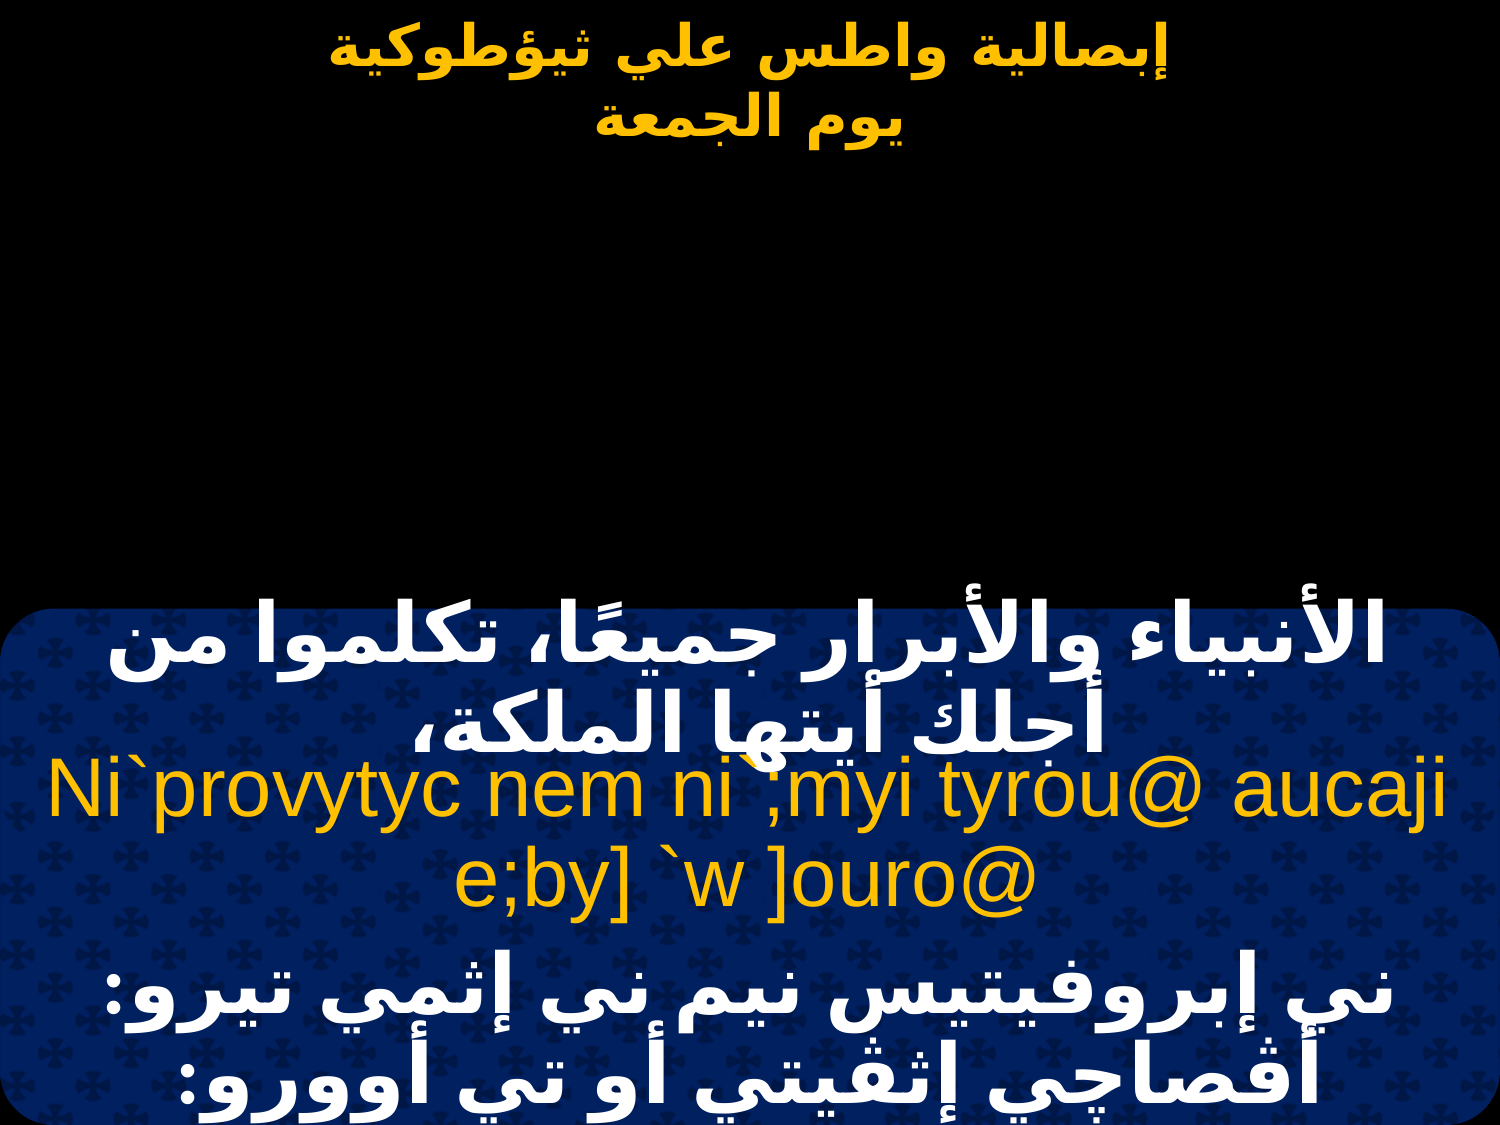

#
الأنبياء والأبرار جميعًا، تكلموا من أجلك أيتها الملكة،
Ni`provytyc nem ni`;myi tyrou@ aucaji e;by] `w ]ouro@
ني إبروفيتيس نيم ني إثمي تيرو: أڤصاچي إثڤيتي أو تي أوورو: